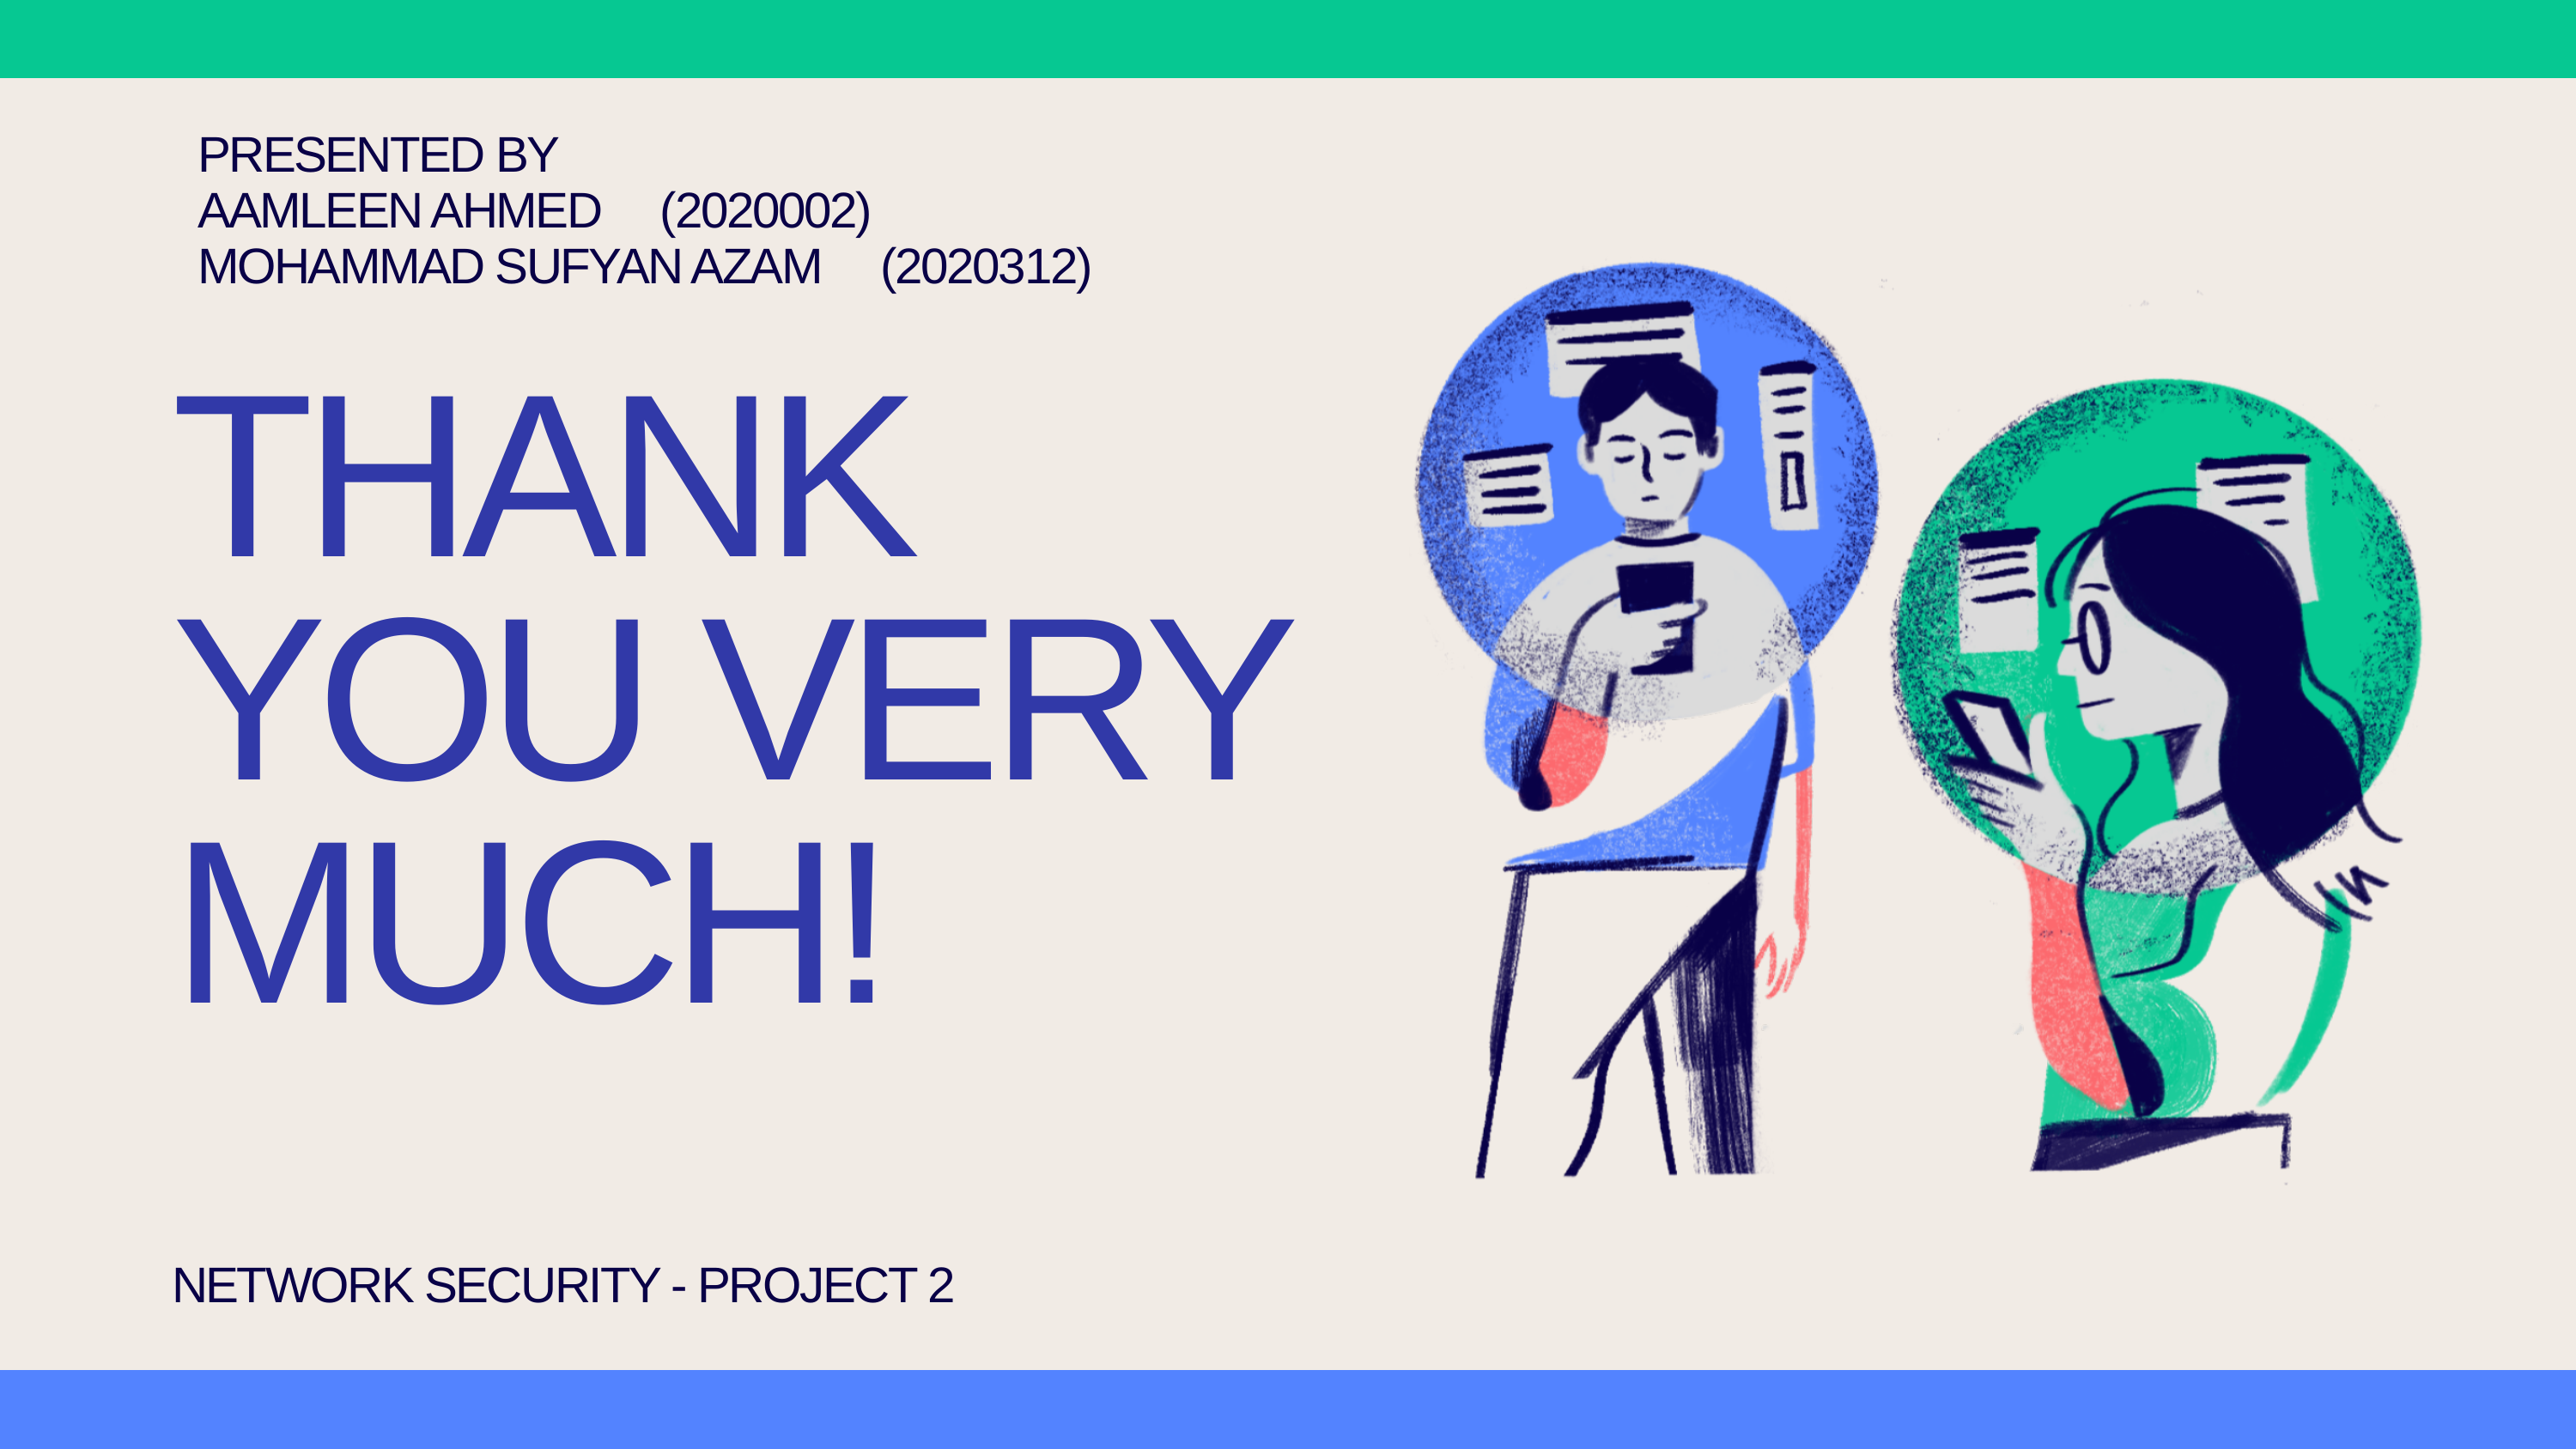

PRESENTED BY
AAMLEEN AHMED     (2020002)
MOHAMMAD SUFYAN AZAM     (2020312)

THANK YOU VERY MUCH!
NETWORK SECURITY - PROJECT 2